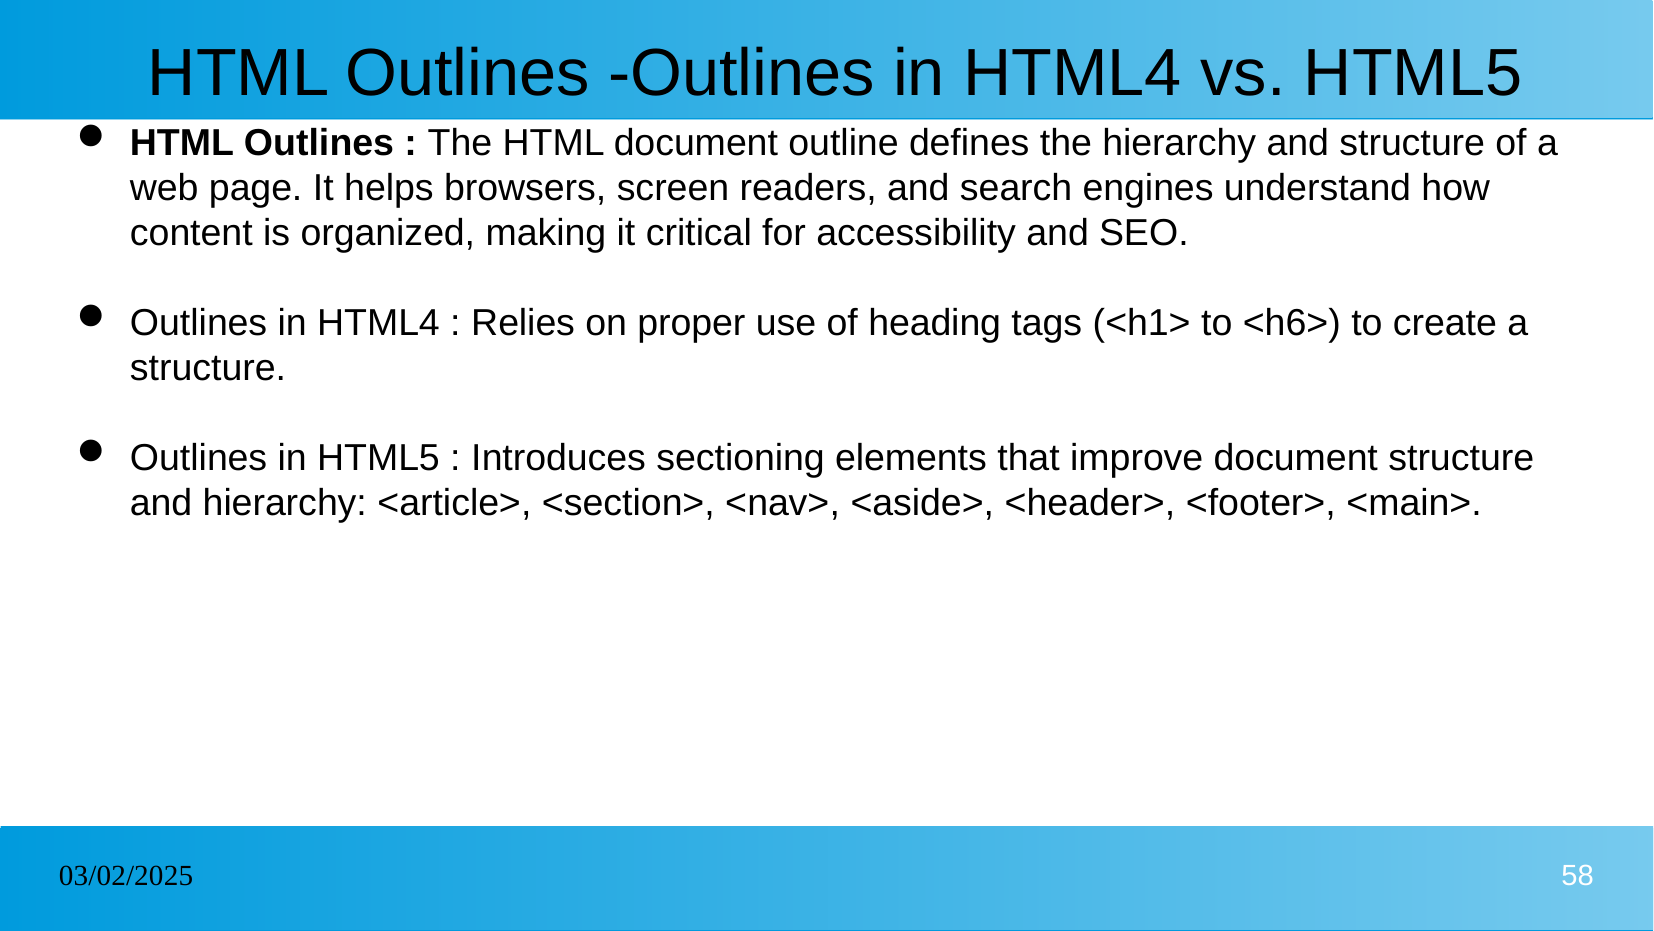

# HTML Outlines -Outlines in HTML4 vs. HTML5
HTML Outlines : The HTML document outline defines the hierarchy and structure of a web page. It helps browsers, screen readers, and search engines understand how content is organized, making it critical for accessibility and SEO.

Outlines in HTML4 : Relies on proper use of heading tags (<h1> to <h6>) to create a structure.

Outlines in HTML5 : Introduces sectioning elements that improve document structure and hierarchy: <article>, <section>, <nav>, <aside>, <header>, <footer>, <main>.
03/02/2025
58